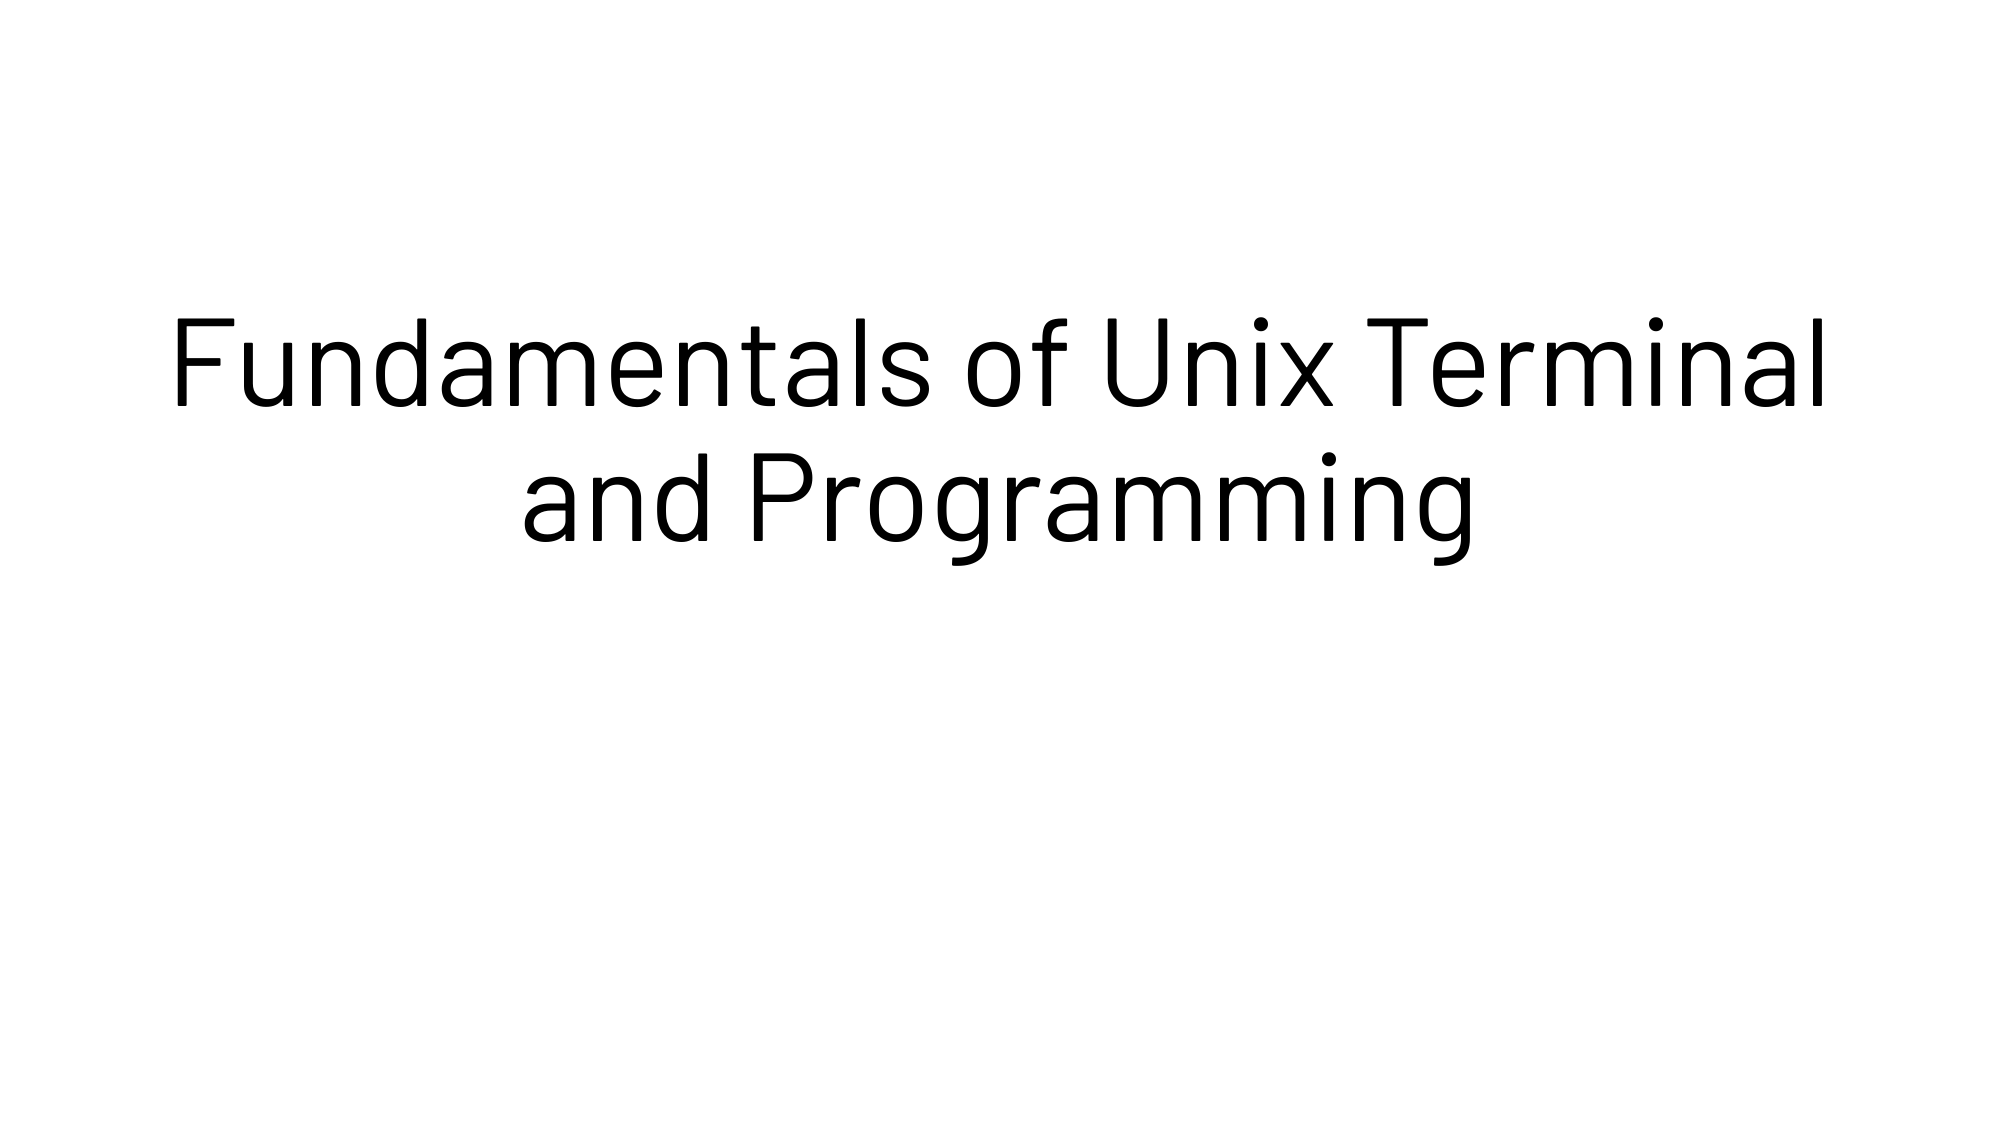

# Fundamentals of Unix Terminal and Programming